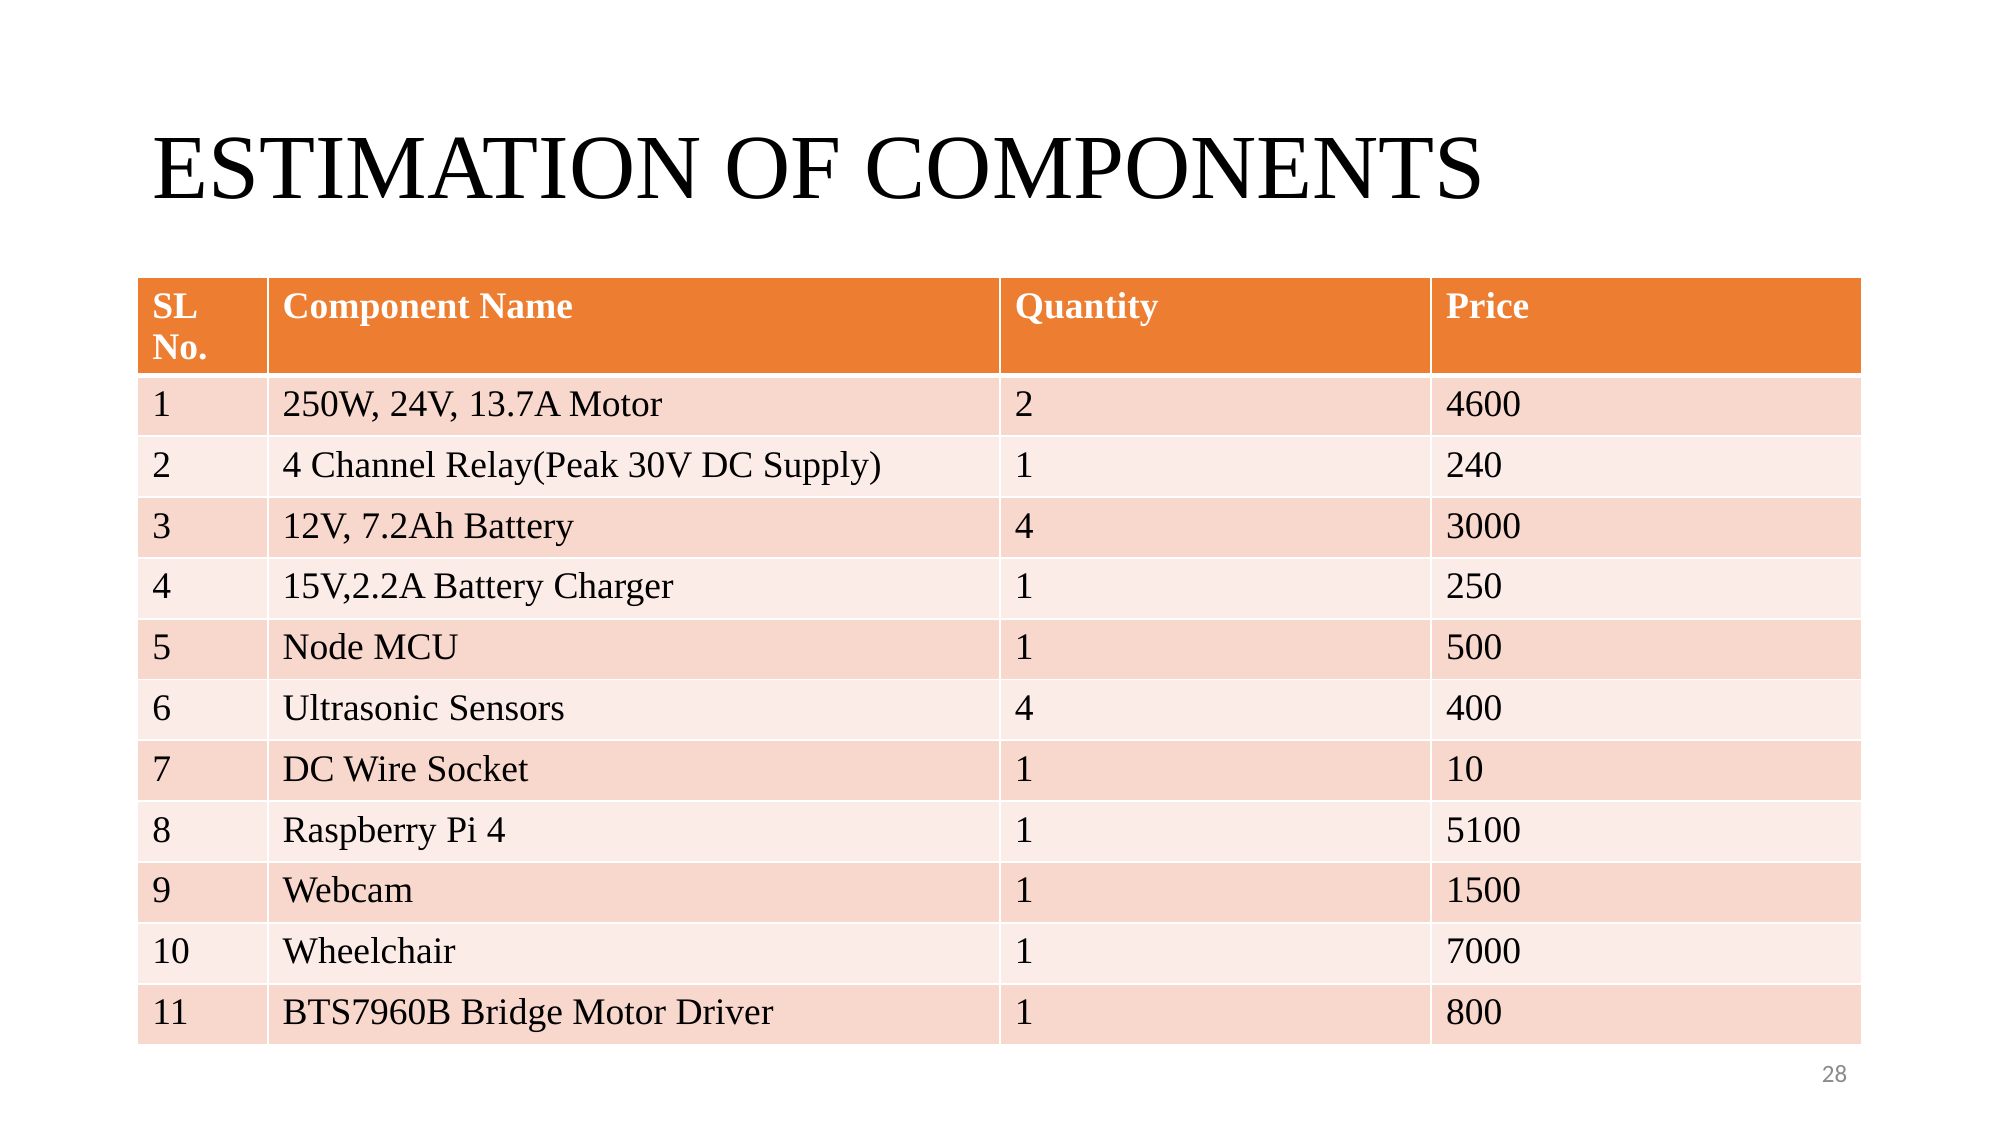

# ESTIMATION OF COMPONENTS
| SL No. | Component Name | Quantity | Price |
| --- | --- | --- | --- |
| 1 | 250W, 24V, 13.7A Motor | 2 | 4600 |
| 2 | 4 Channel Relay(Peak 30V DC Supply) | 1 | 240 |
| 3 | 12V, 7.2Ah Battery | 4 | 3000 |
| 4 | 15V,2.2A Battery Charger | 1 | 250 |
| 5 | Node MCU | 1 | 500 |
| 6 | Ultrasonic Sensors | 4 | 400 |
| 7 | DC Wire Socket | 1 | 10 |
| 8 | Raspberry Pi 4 | 1 | 5100 |
| 9 | Webcam | 1 | 1500 |
| 10 | Wheelchair | 1 | 7000 |
| 11 | BTS7960B Bridge Motor Driver | 1 | 800 |
28